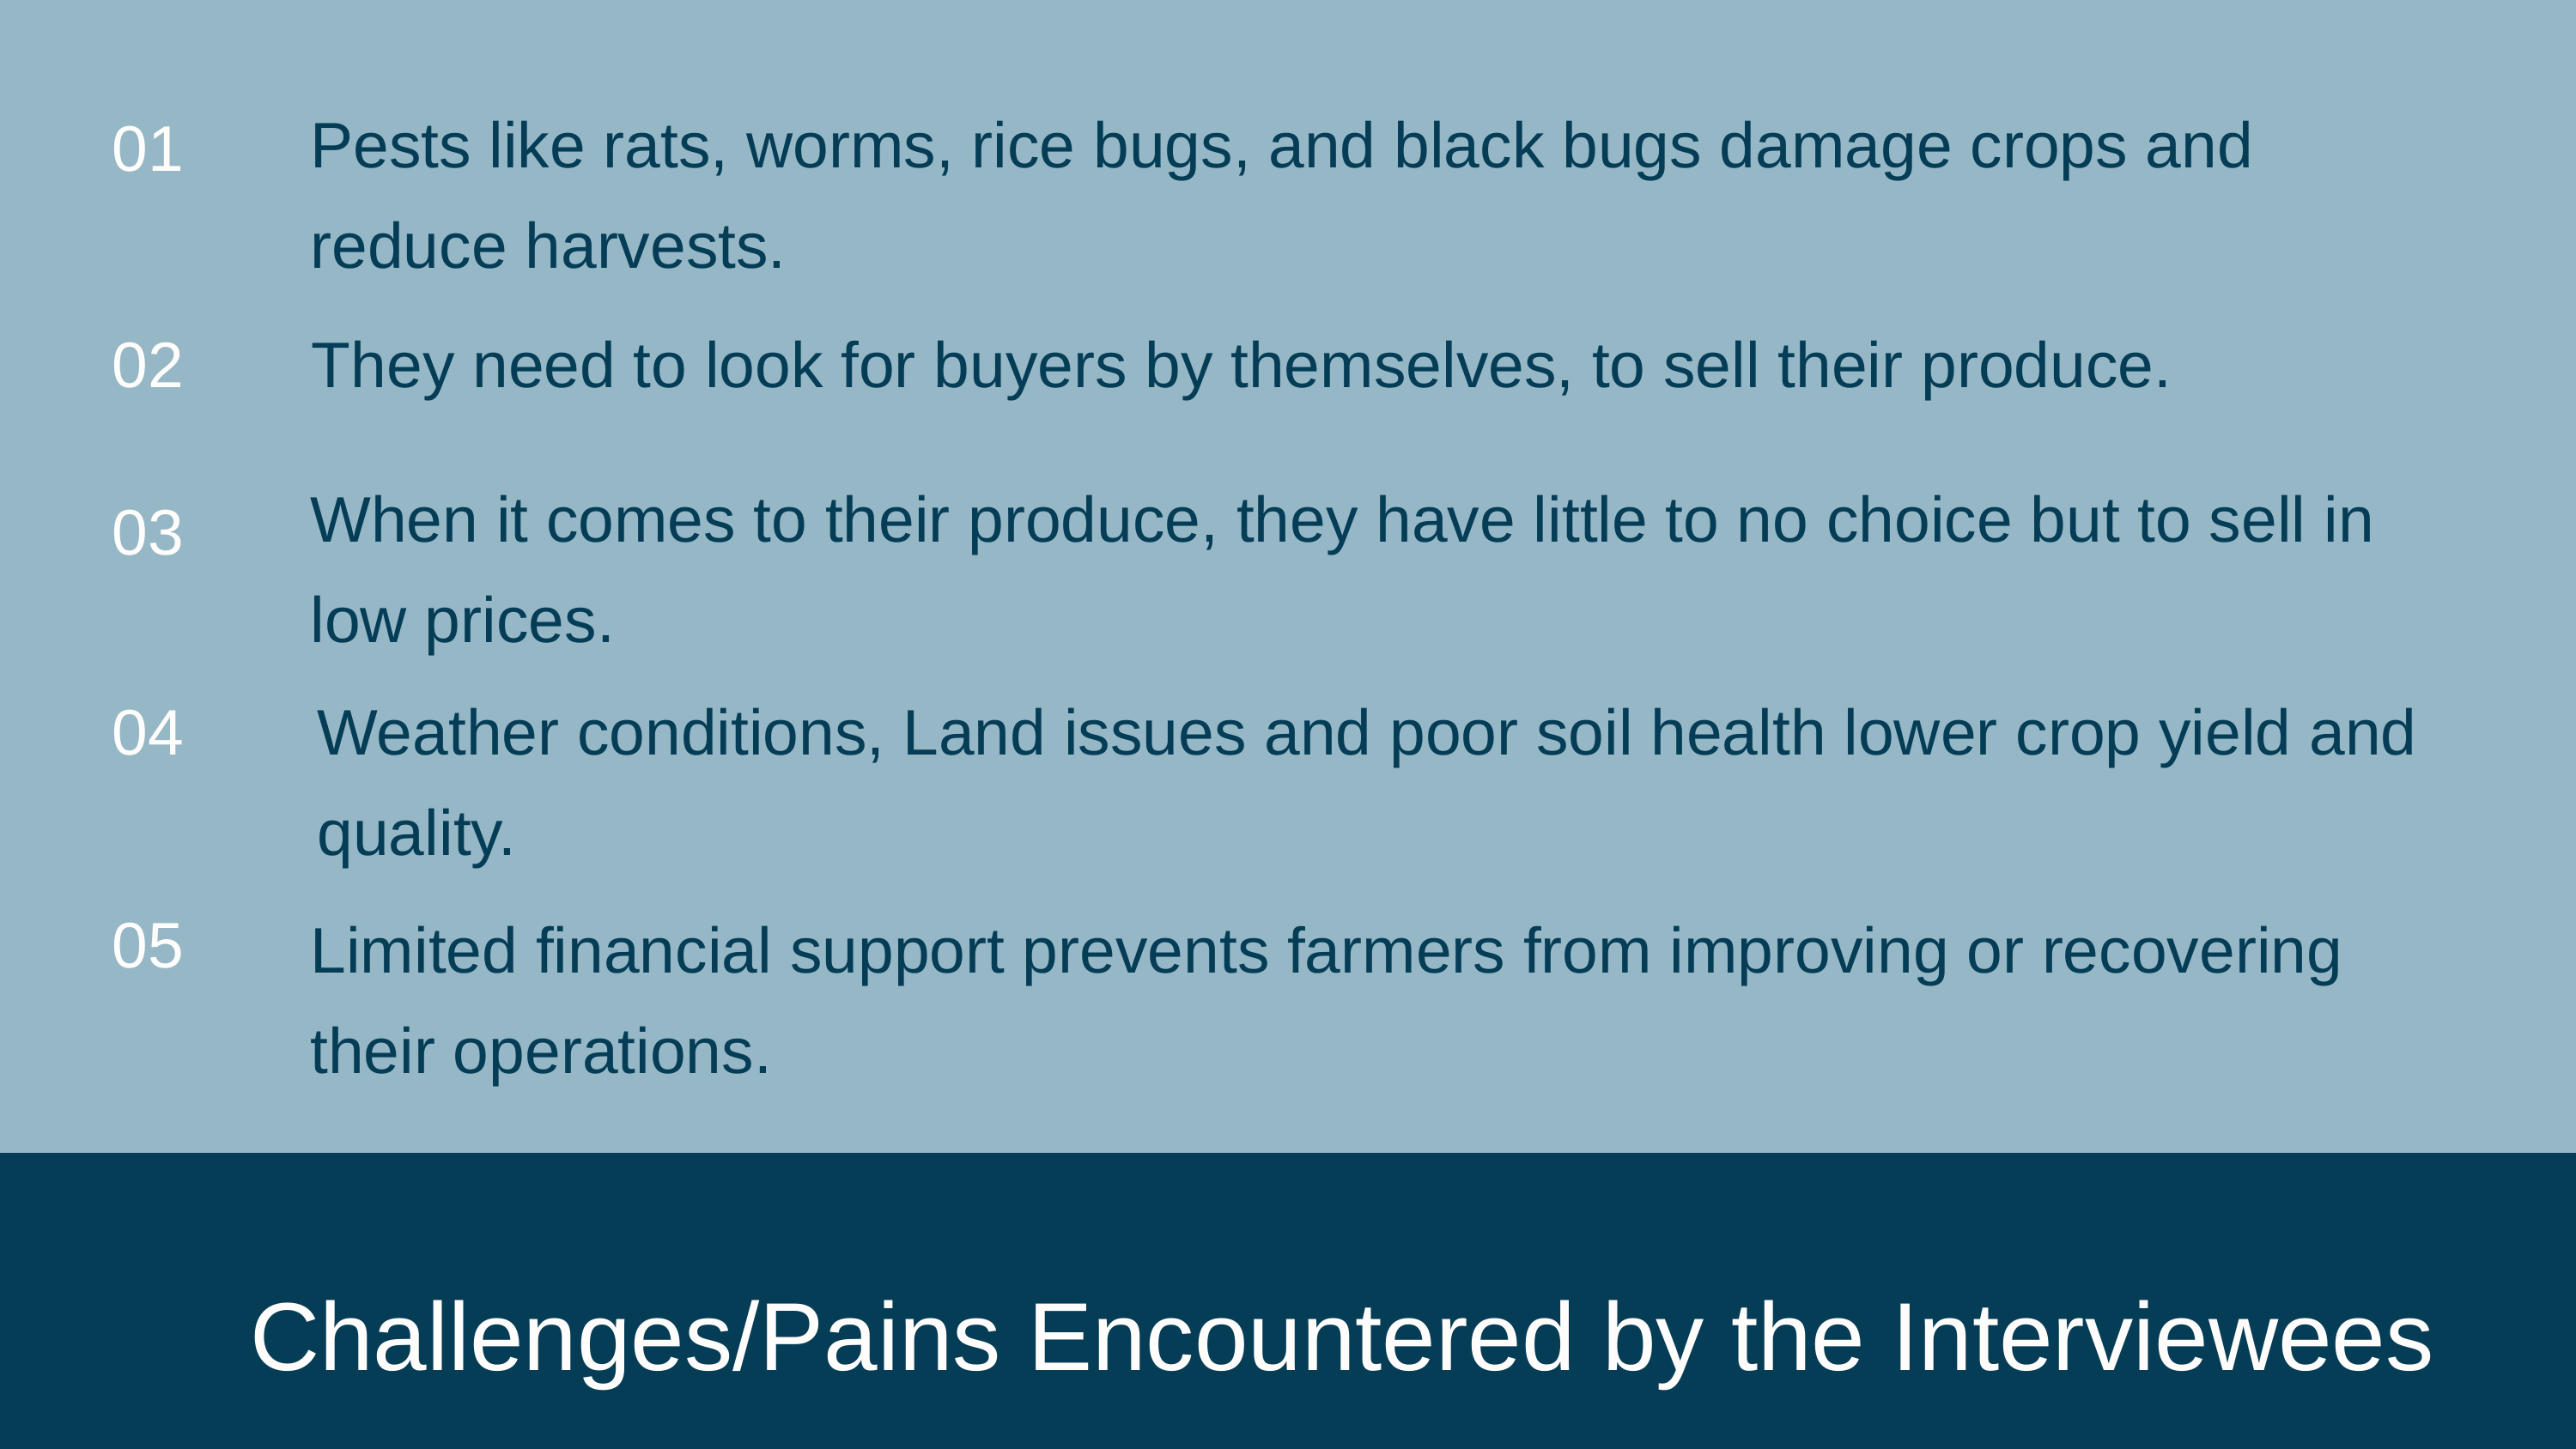

Pests like rats, worms, rice bugs, and black bugs damage crops and reduce harvests.
01
02
They need to look for buyers by themselves, to sell their produce.
When it comes to their produce, they have little to no choice but to sell in
low prices.
03
04
Weather conditions, Land issues and poor soil health lower crop yield and quality.
05
Limited financial support prevents farmers from improving or recovering their operations.

Challenges/Pains Encountered by the Interviewees